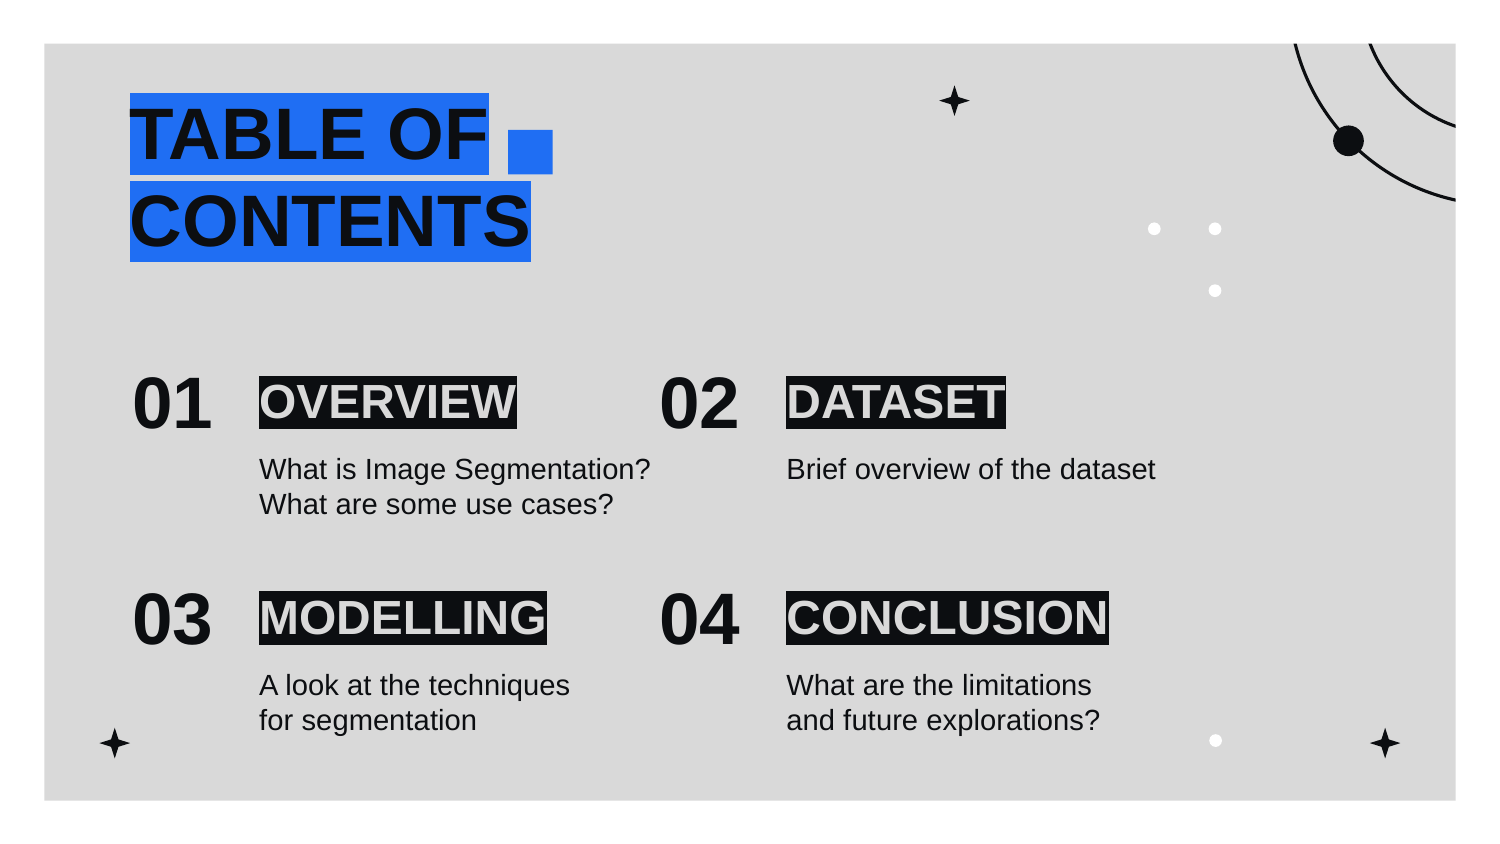

TABLE OF CONTENTS

01
# OVERVIEW
02
DATASET
What is Image Segmentation? What are some use cases?
Brief overview of the dataset
03
MODELLING
04
CONCLUSION
A look at the techniques for segmentation
What are the limitations and future explorations?